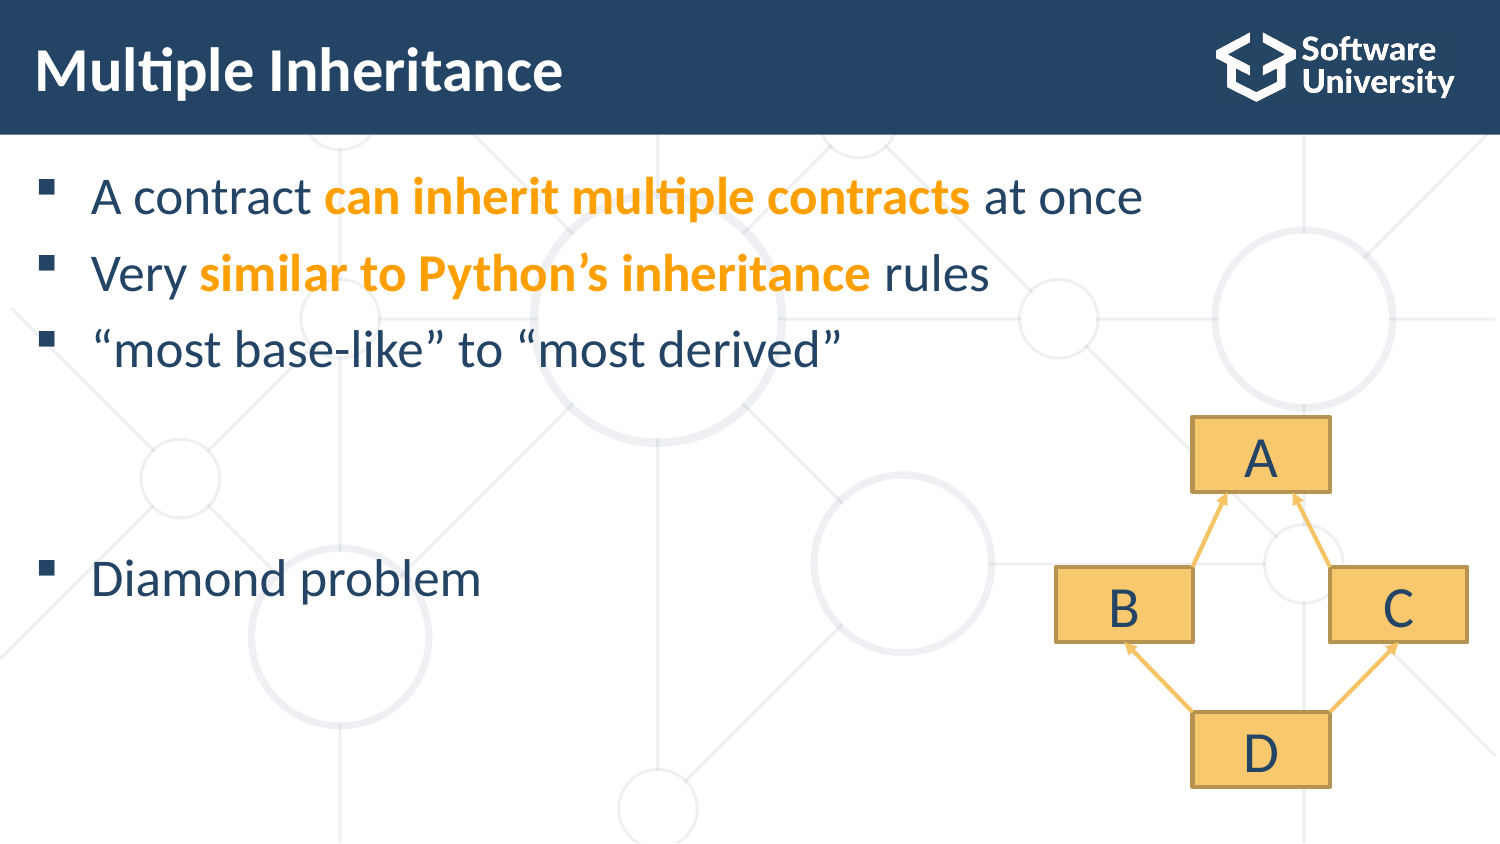

# Multiple Inheritance
A contract can inherit multiple contracts at once
Very similar to Python’s inheritance rules
“most base-like” to “most derived”

Diamond problem
A
B
C
D